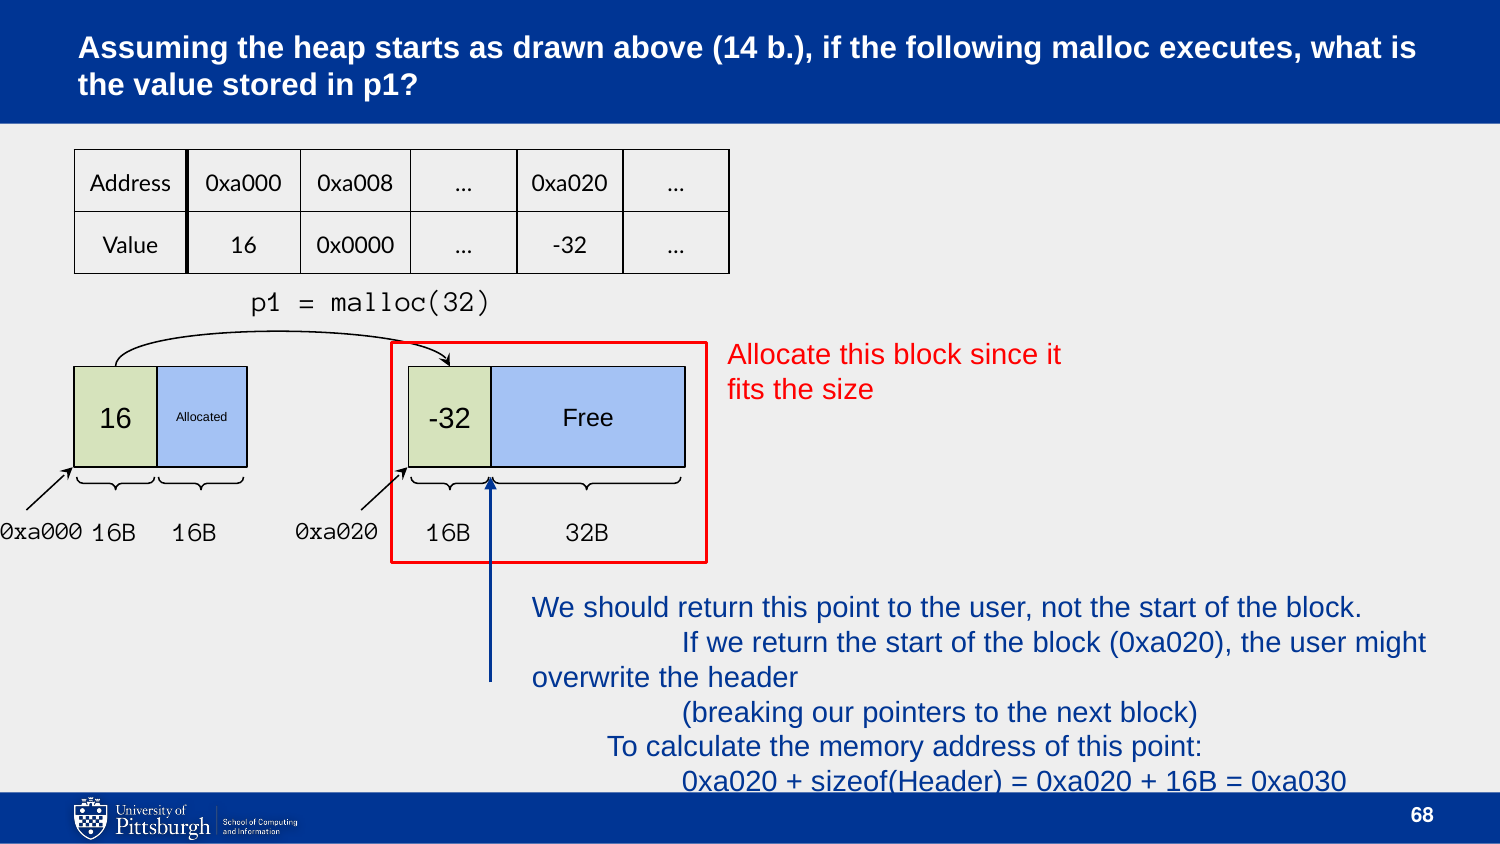

# Assuming the heap starts as drawn above (14 b.), if the following malloc executes, what is the value stored in p1?
| Address | 0xa000 | 0xa008 | … | 0xa020 | … |
| --- | --- | --- | --- | --- | --- |
| Value | 16 | 0x0000 | … | -32 | … |
p1 = malloc(32)
Allocate this block since it fits the size

16
Allocated
-32
Free

0xa000
16B
16B
0xa020
16B
32B
We should return this point to the user, not the start of the block.
	If we return the start of the block (0xa020), the user might overwrite the header
(breaking our pointers to the next block)
To calculate the memory address of this point:
0xa020 + sizeof(Header) = 0xa020 + 16B = 0xa030
68